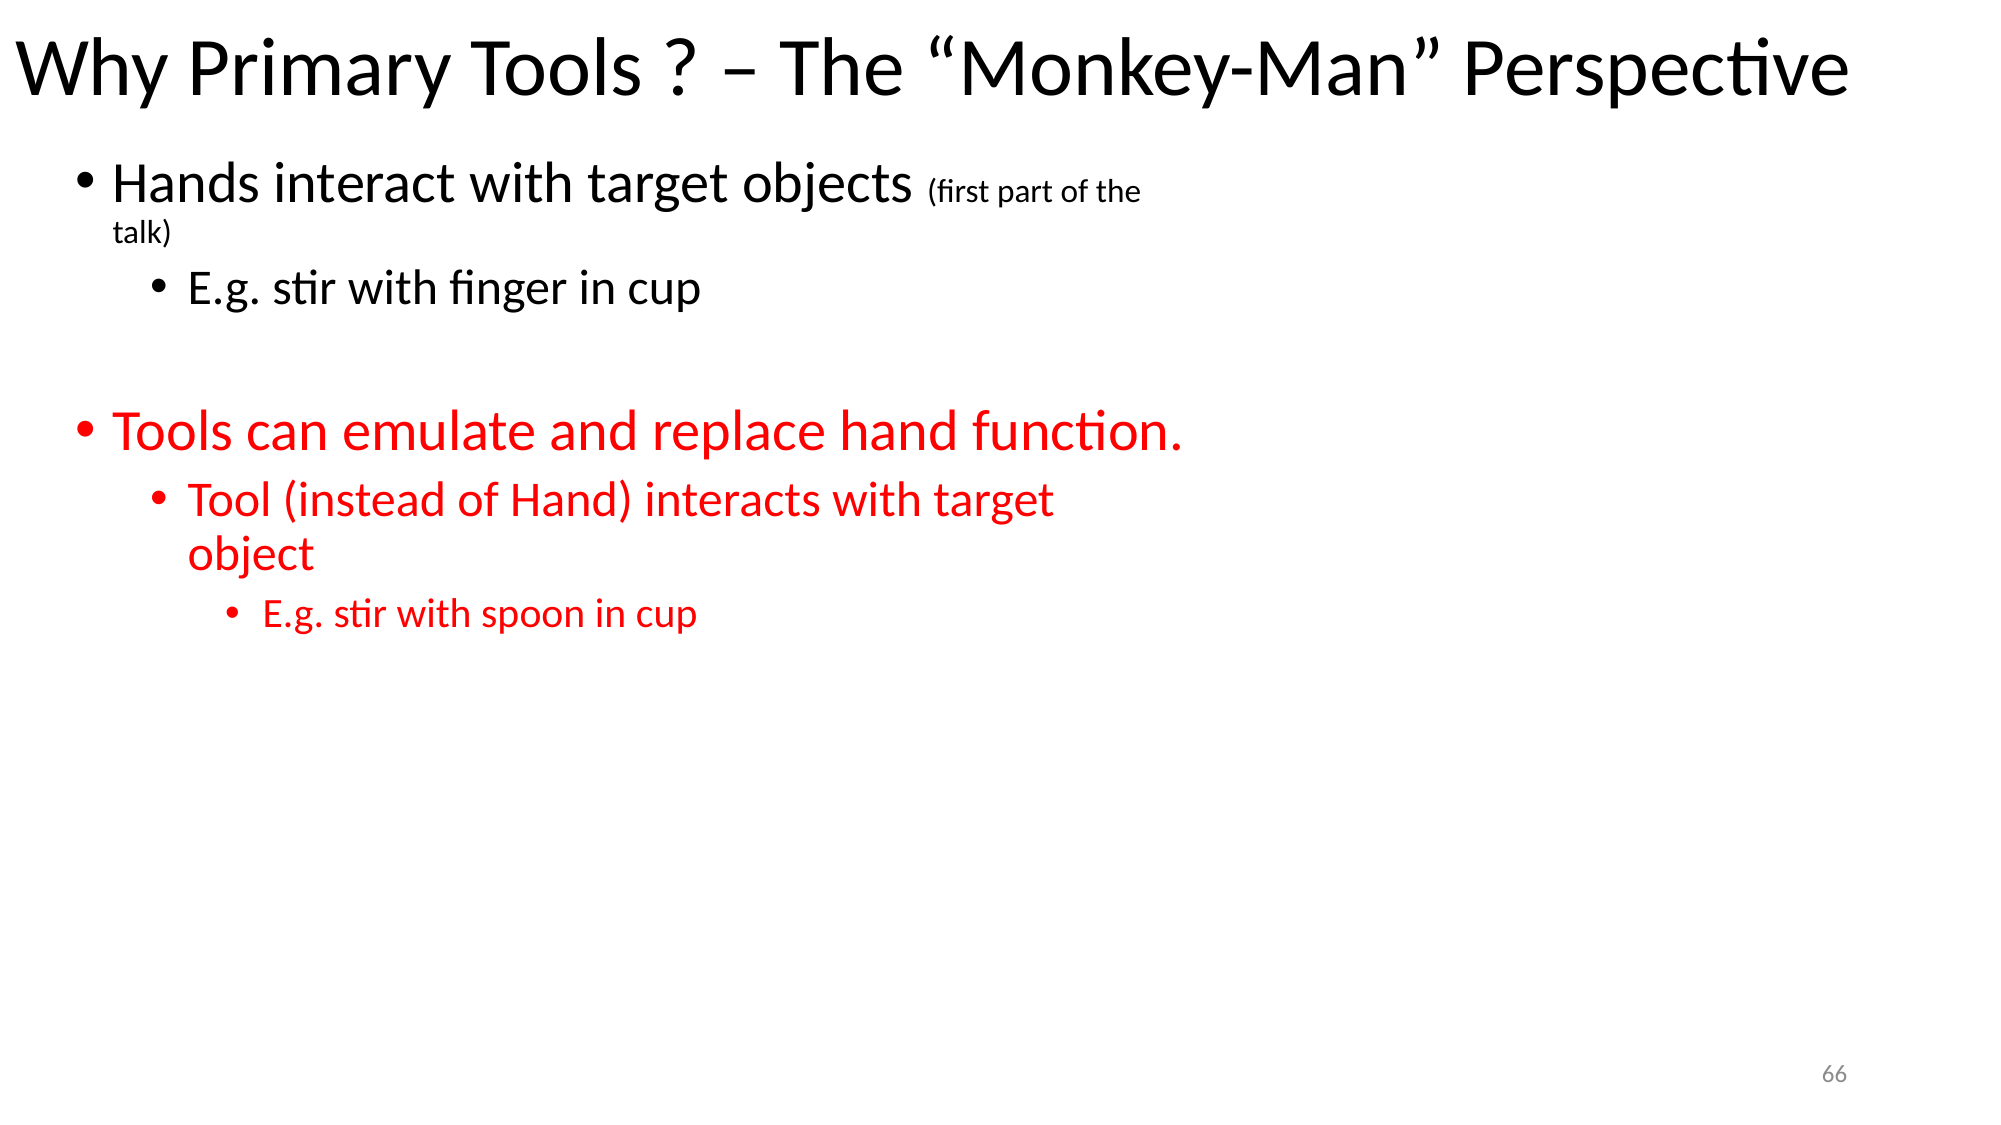

Why Primary Tools ? – The “Monkey-Man” Perspective
Hands interact with target objects (first part of the talk)
E.g. stir with finger in cup

Tools can emulate and replace hand function.
Tool (instead of Hand) interacts with target object
E.g. stir with spoon in cup

66